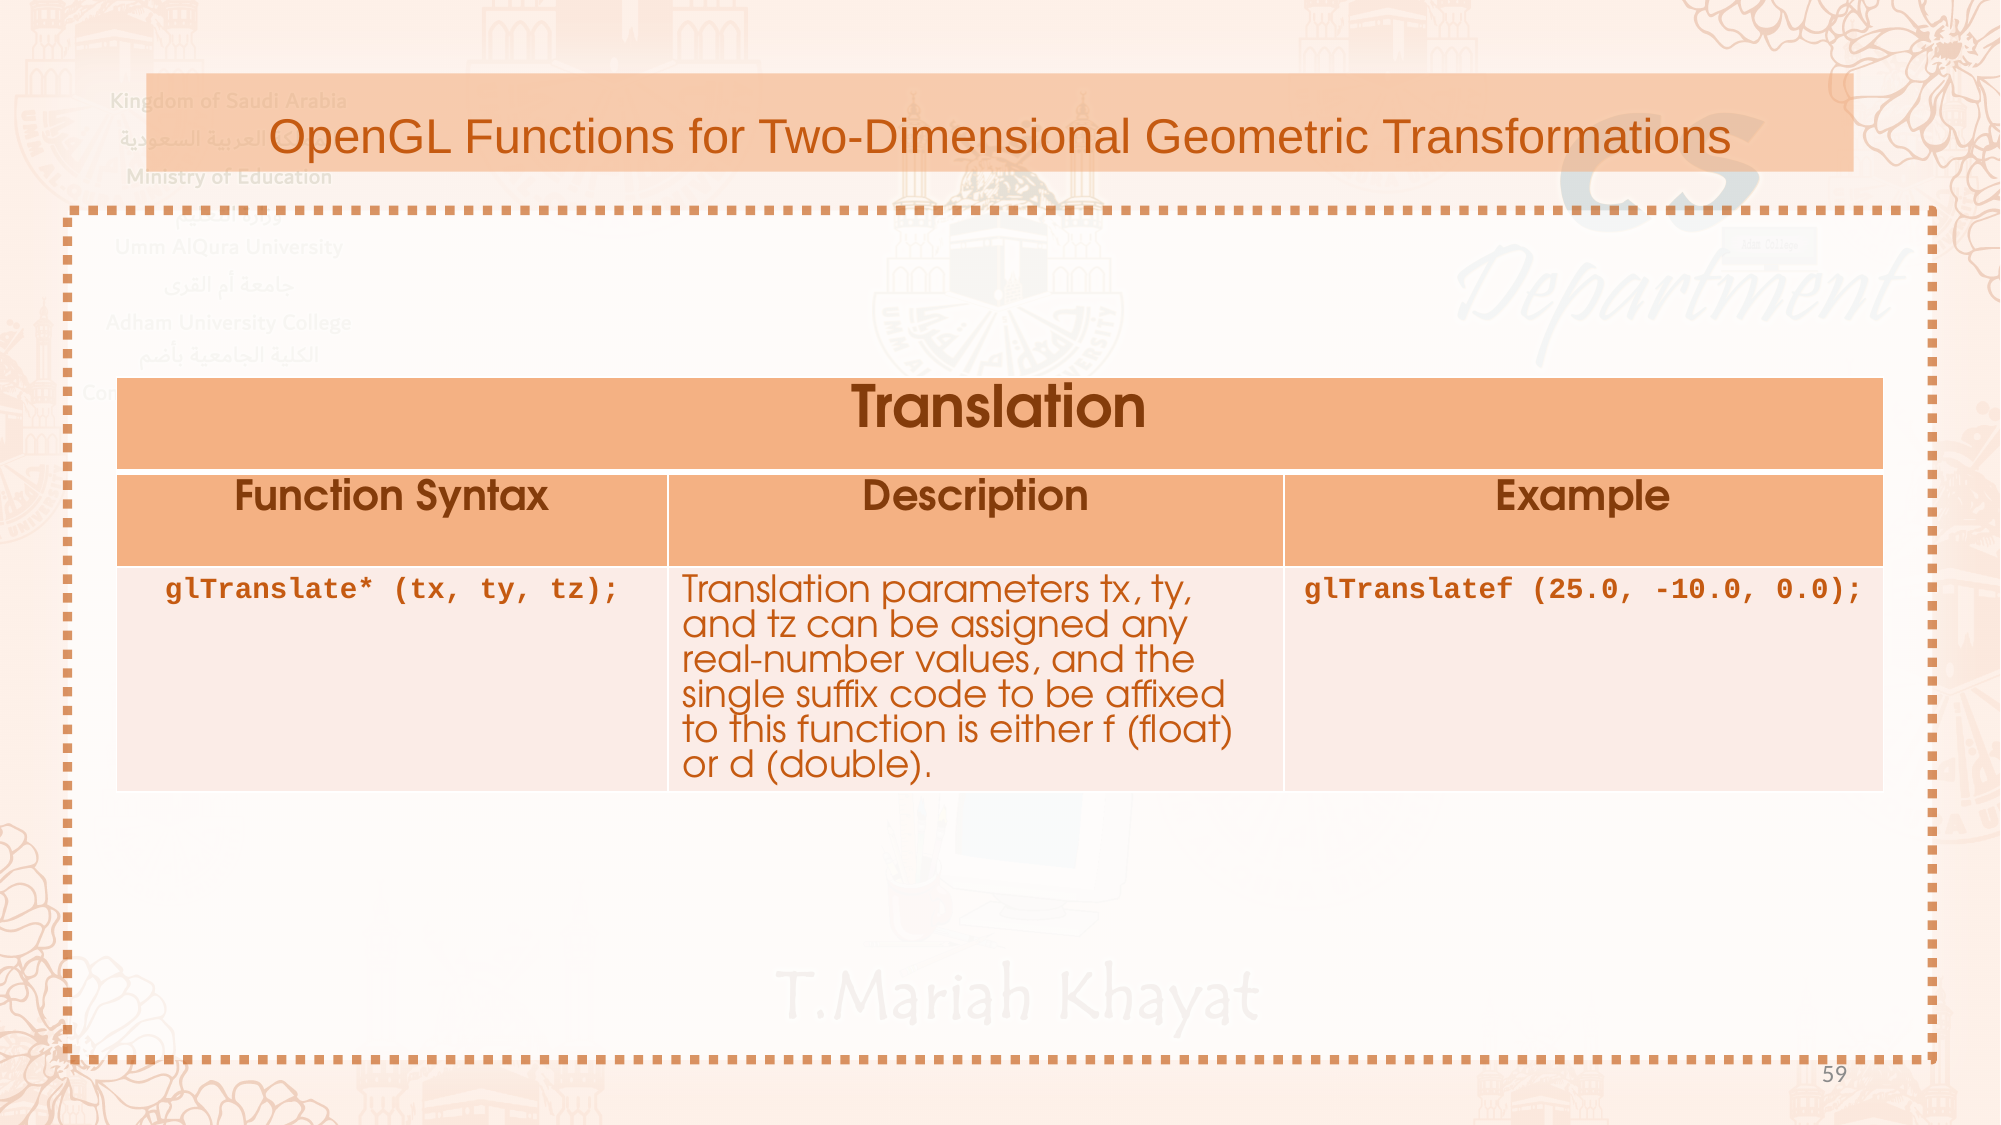

OpenGL Functions for Two-Dimensional Geometric Transformations

| Translation |  |  |
| --- | --- | --- |
| Function Syntax | Description | Example |
| glTranslate\* (tx, ty, tz); | Translation parameters tx, ty, and tz can be assigned any real-number values, and the single suffix code to be affixed to this function is either f (float) or d (double). | glTranslatef (25.0, -10.0, 0.0); |
59